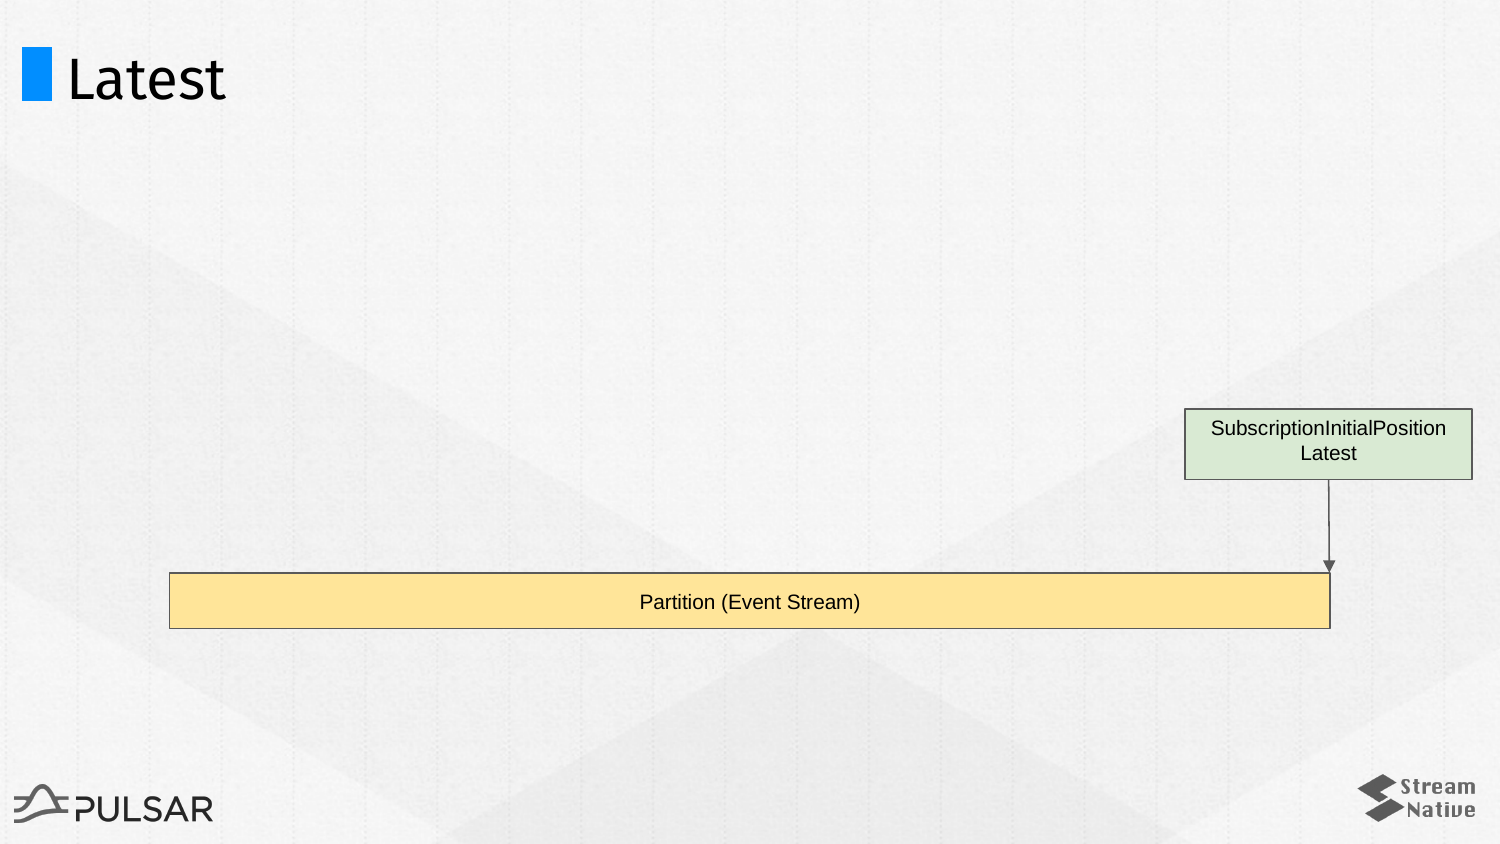

# Latest
SubscriptionInitialPosition
Latest
Partition (Event Stream)